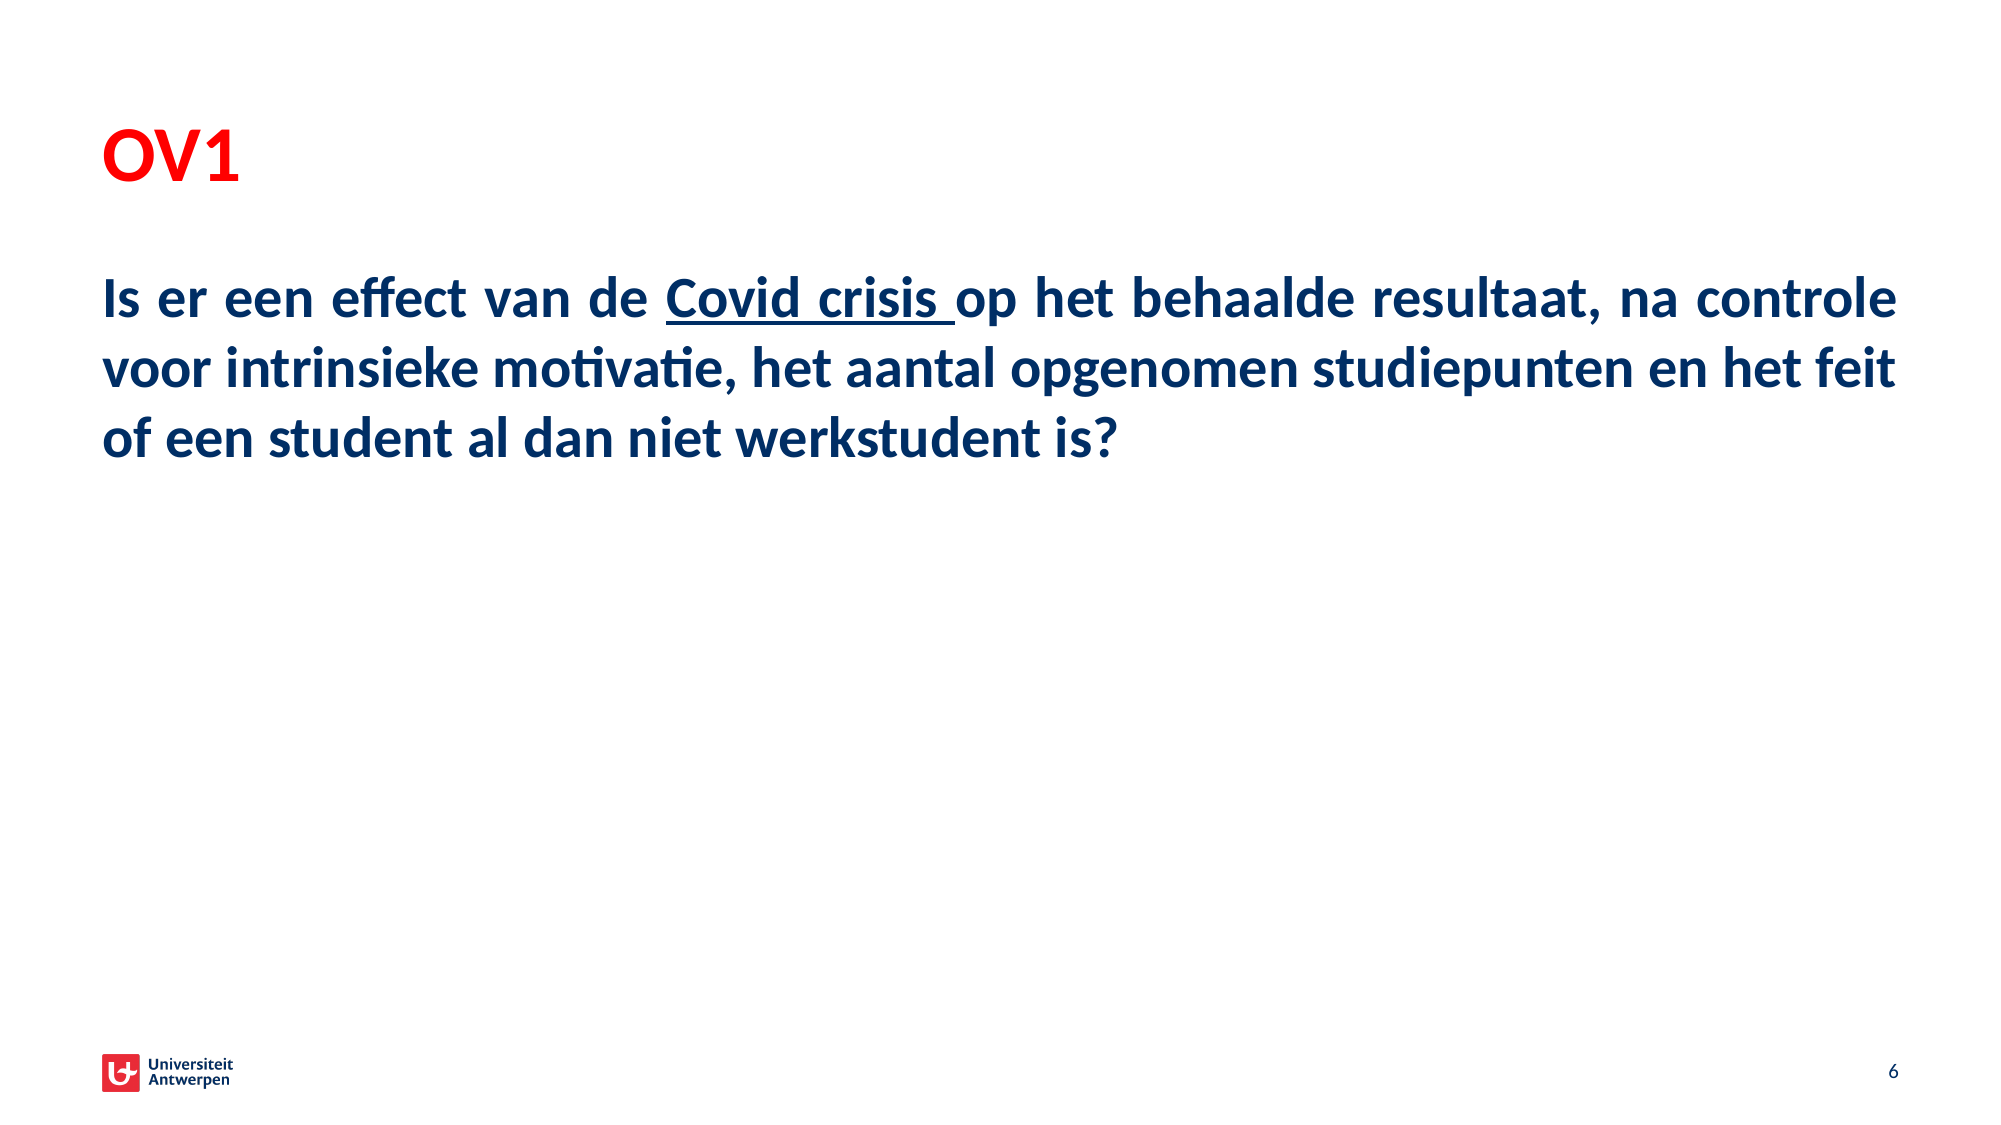

# OV1
Is er een effect van de Covid crisis op het behaalde resultaat, na controle voor intrinsieke motivatie, het aantal opgenomen studiepunten en het feit of een student al dan niet werkstudent is?
6